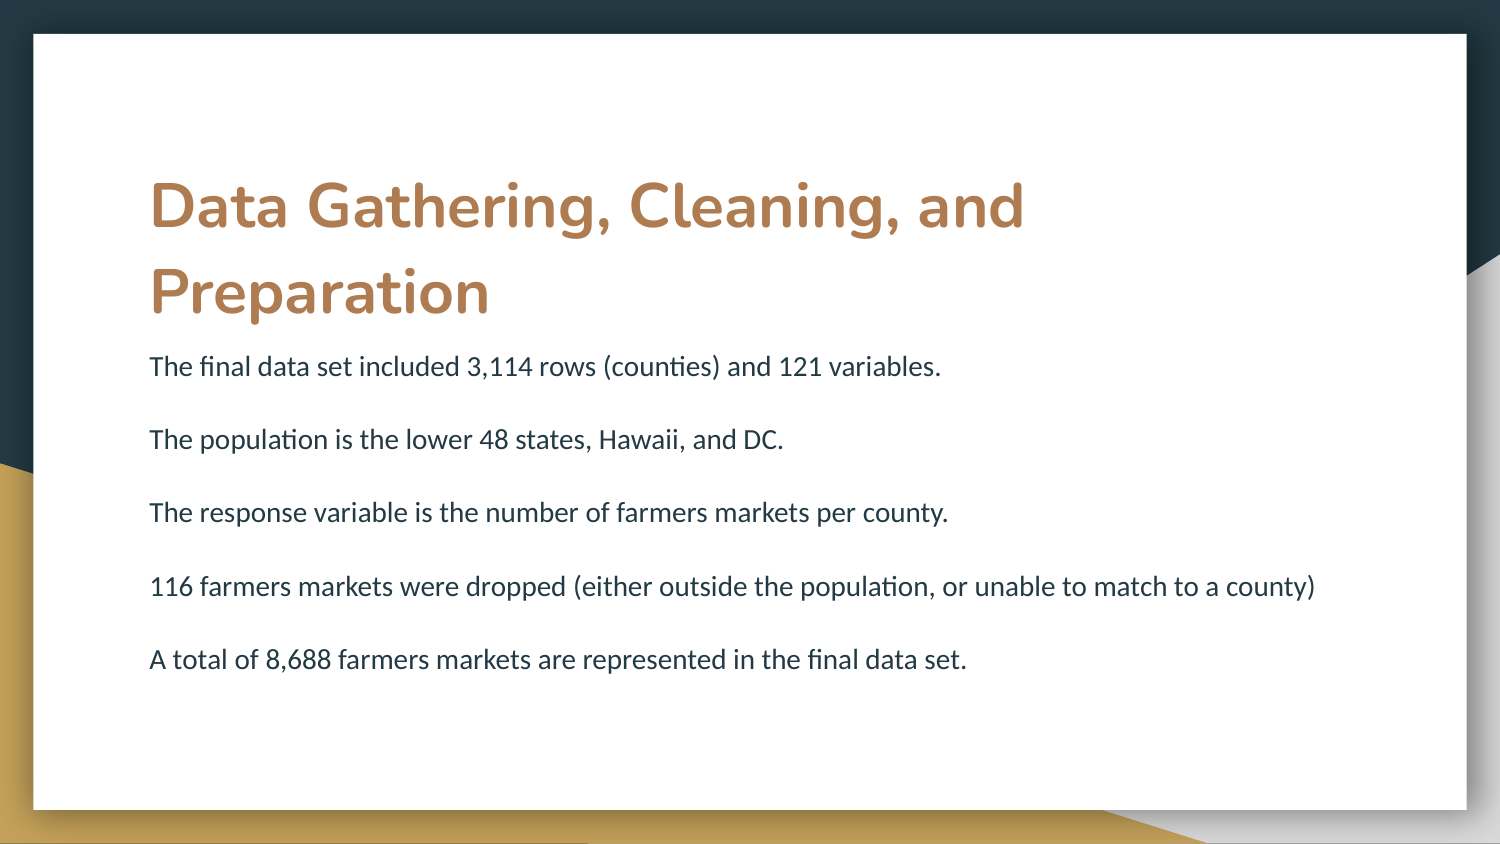

# Data Gathering, Cleaning, and Preparation
The final data set included 3,114 rows (counties) and 121 variables.
The population is the lower 48 states, Hawaii, and DC.
The response variable is the number of farmers markets per county.
116 farmers markets were dropped (either outside the population, or unable to match to a county)
A total of 8,688 farmers markets are represented in the final data set.